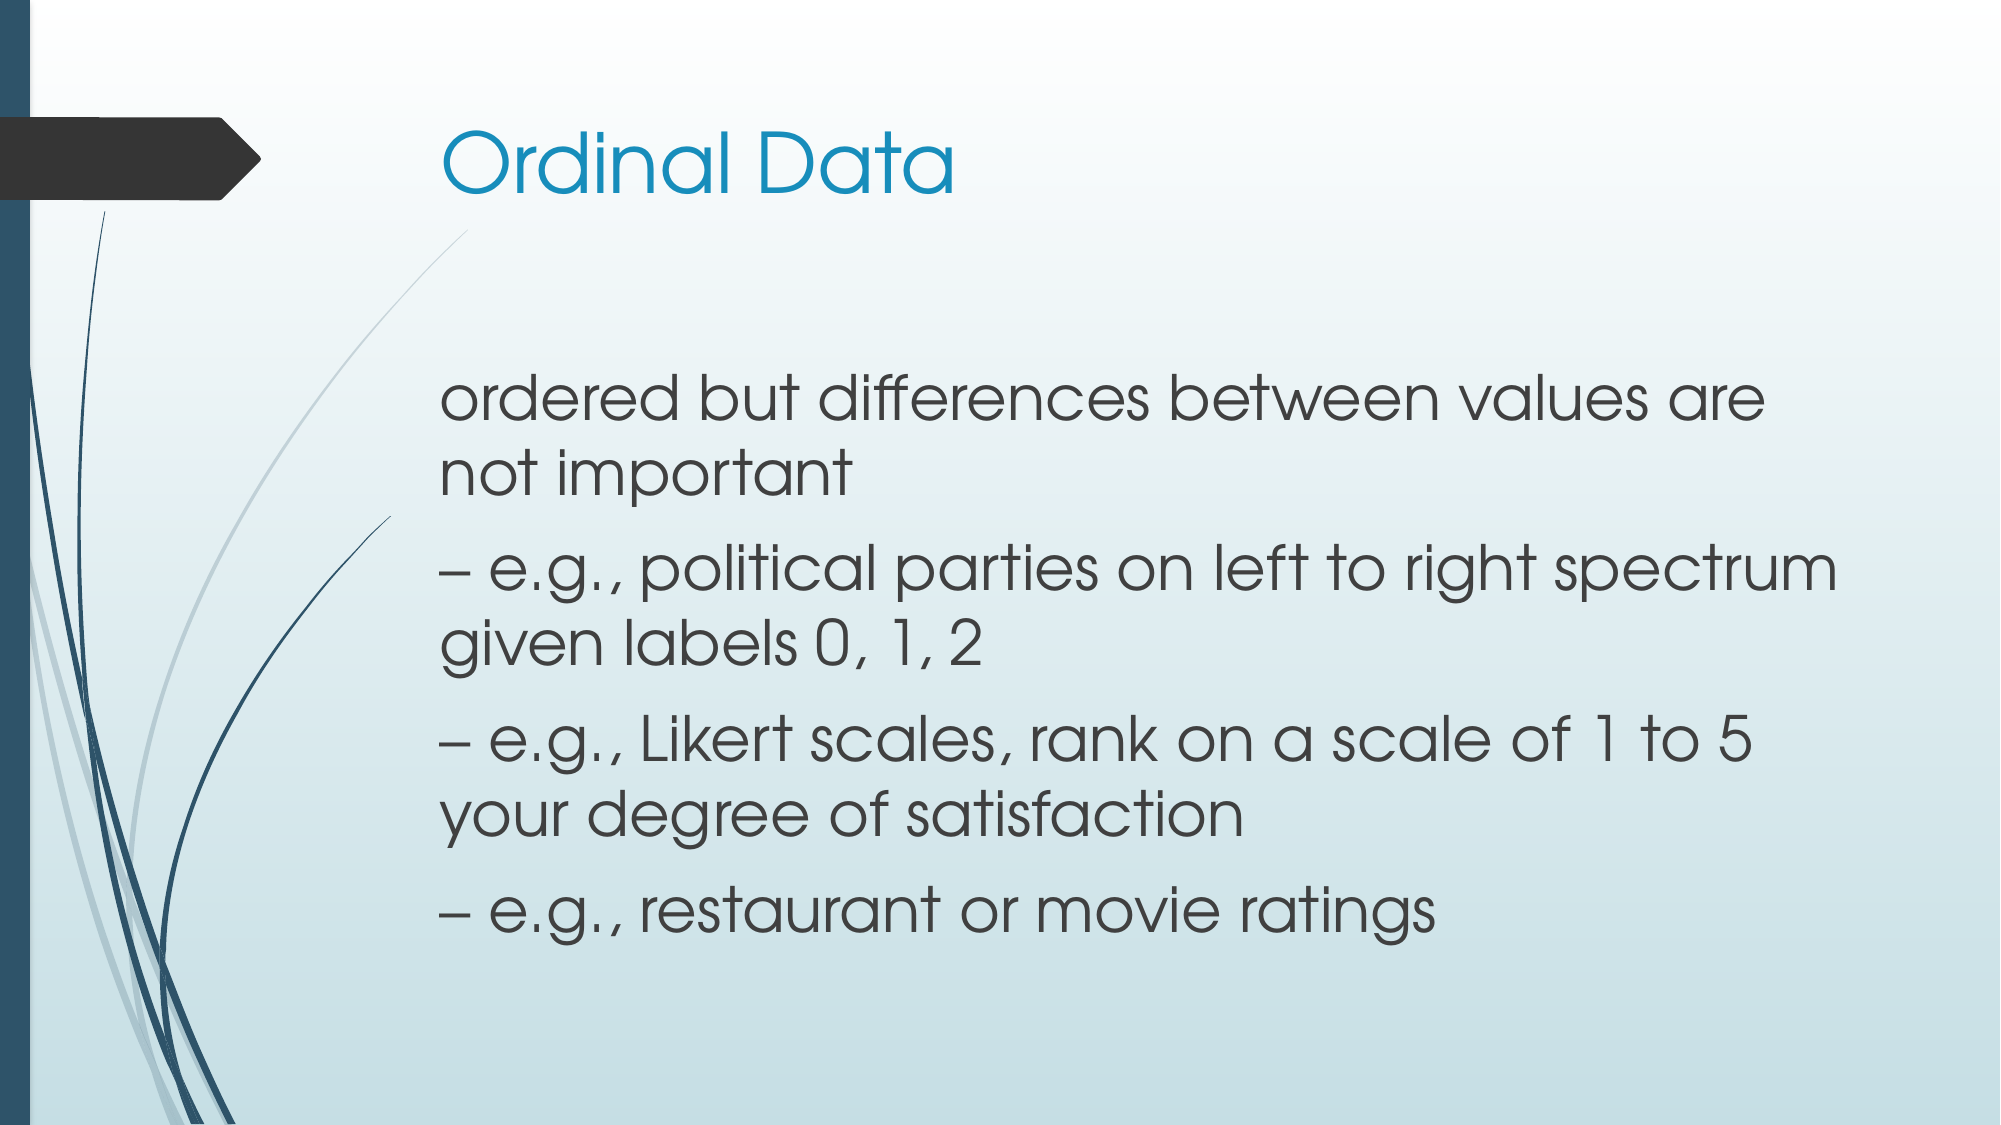

# Ordinal Data
ordered but differences between values are not important
– e.g., political parties on left to right spectrum given labels 0, 1, 2
– e.g., Likert scales, rank on a scale of 1 to 5 your degree of satisfaction
– e.g., restaurant or movie ratings